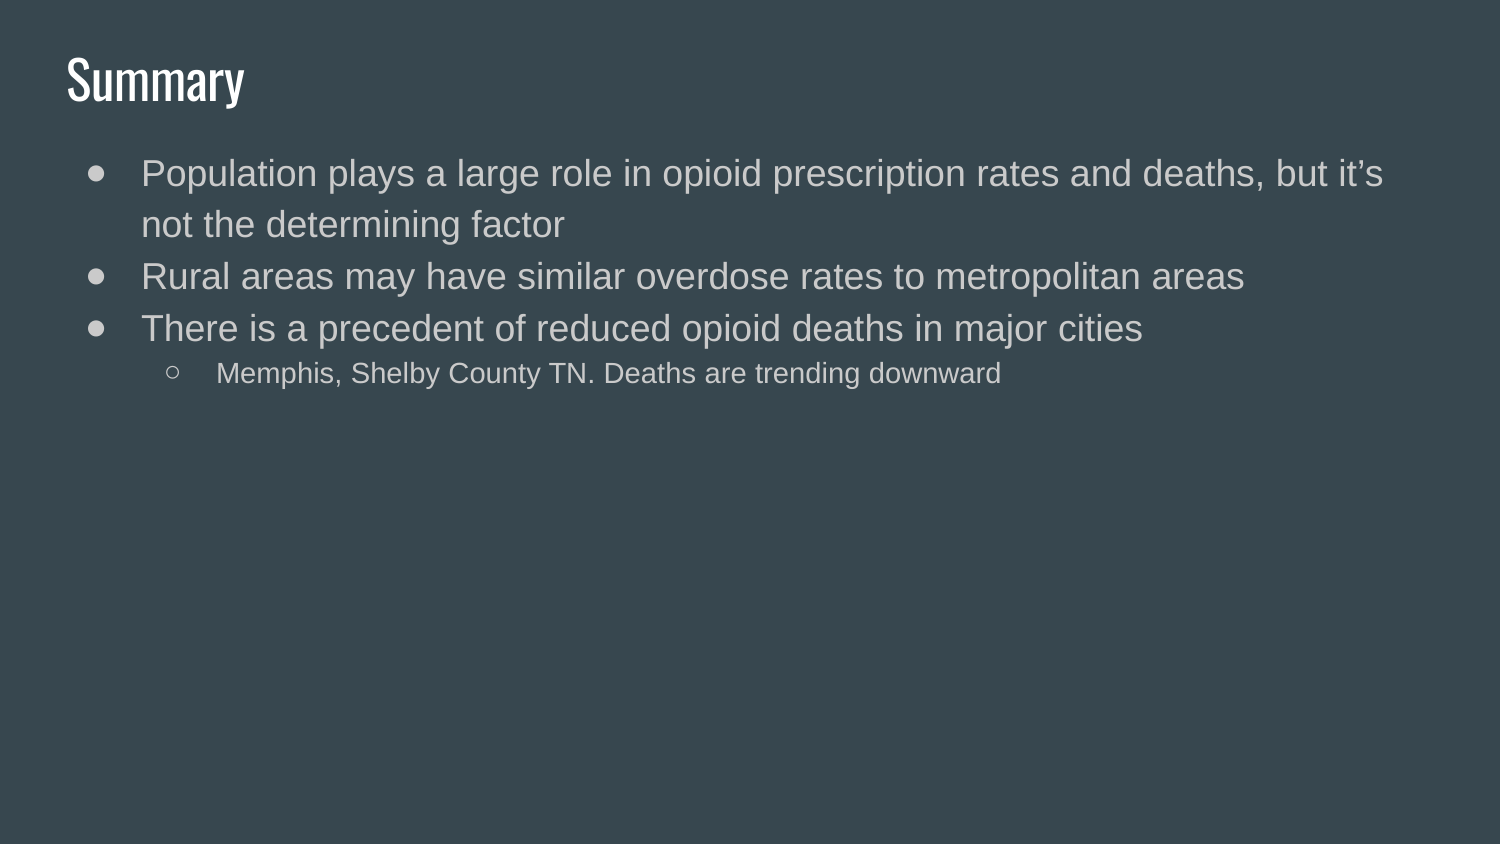

# Summary
Population plays a large role in opioid prescription rates and deaths, but it’s not the determining factor
Rural areas may have similar overdose rates to metropolitan areas
There is a precedent of reduced opioid deaths in major cities
Memphis, Shelby County TN. Deaths are trending downward